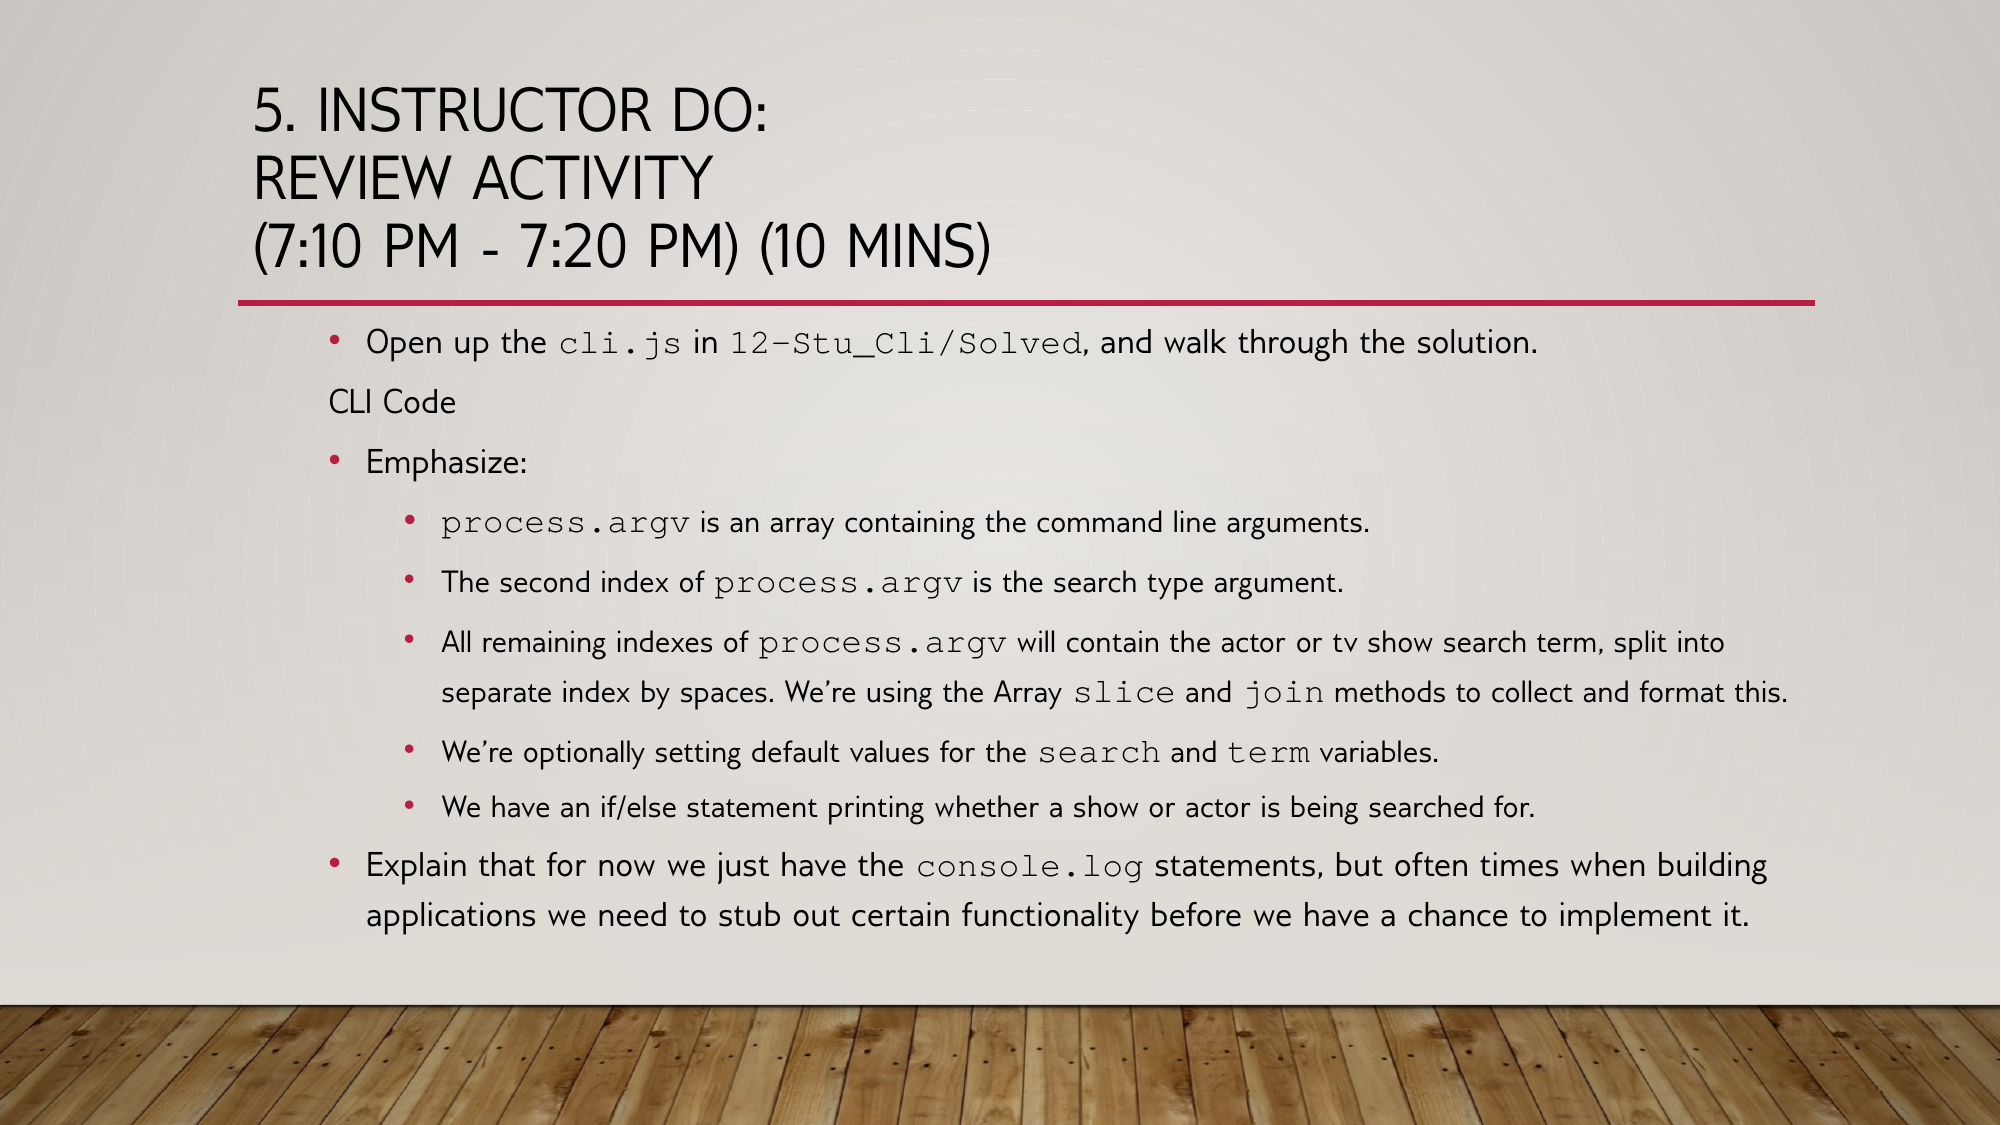

# 5. Instructor Do: Review Activity (7:10 PM - 7:20 PM) (10 mins)
Open up the cli.js in 12-Stu_Cli/Solved, and walk through the solution.
CLI Code
Emphasize:
process.argv is an array containing the command line arguments.
The second index of process.argv is the search type argument.
All remaining indexes of process.argv will contain the actor or tv show search term, split into separate index by spaces. We’re using the Array slice and join methods to collect and format this.
We’re optionally setting default values for the search and term variables.
We have an if/else statement printing whether a show or actor is being searched for.
Explain that for now we just have the console.log statements, but often times when building applications we need to stub out certain functionality before we have a chance to implement it.